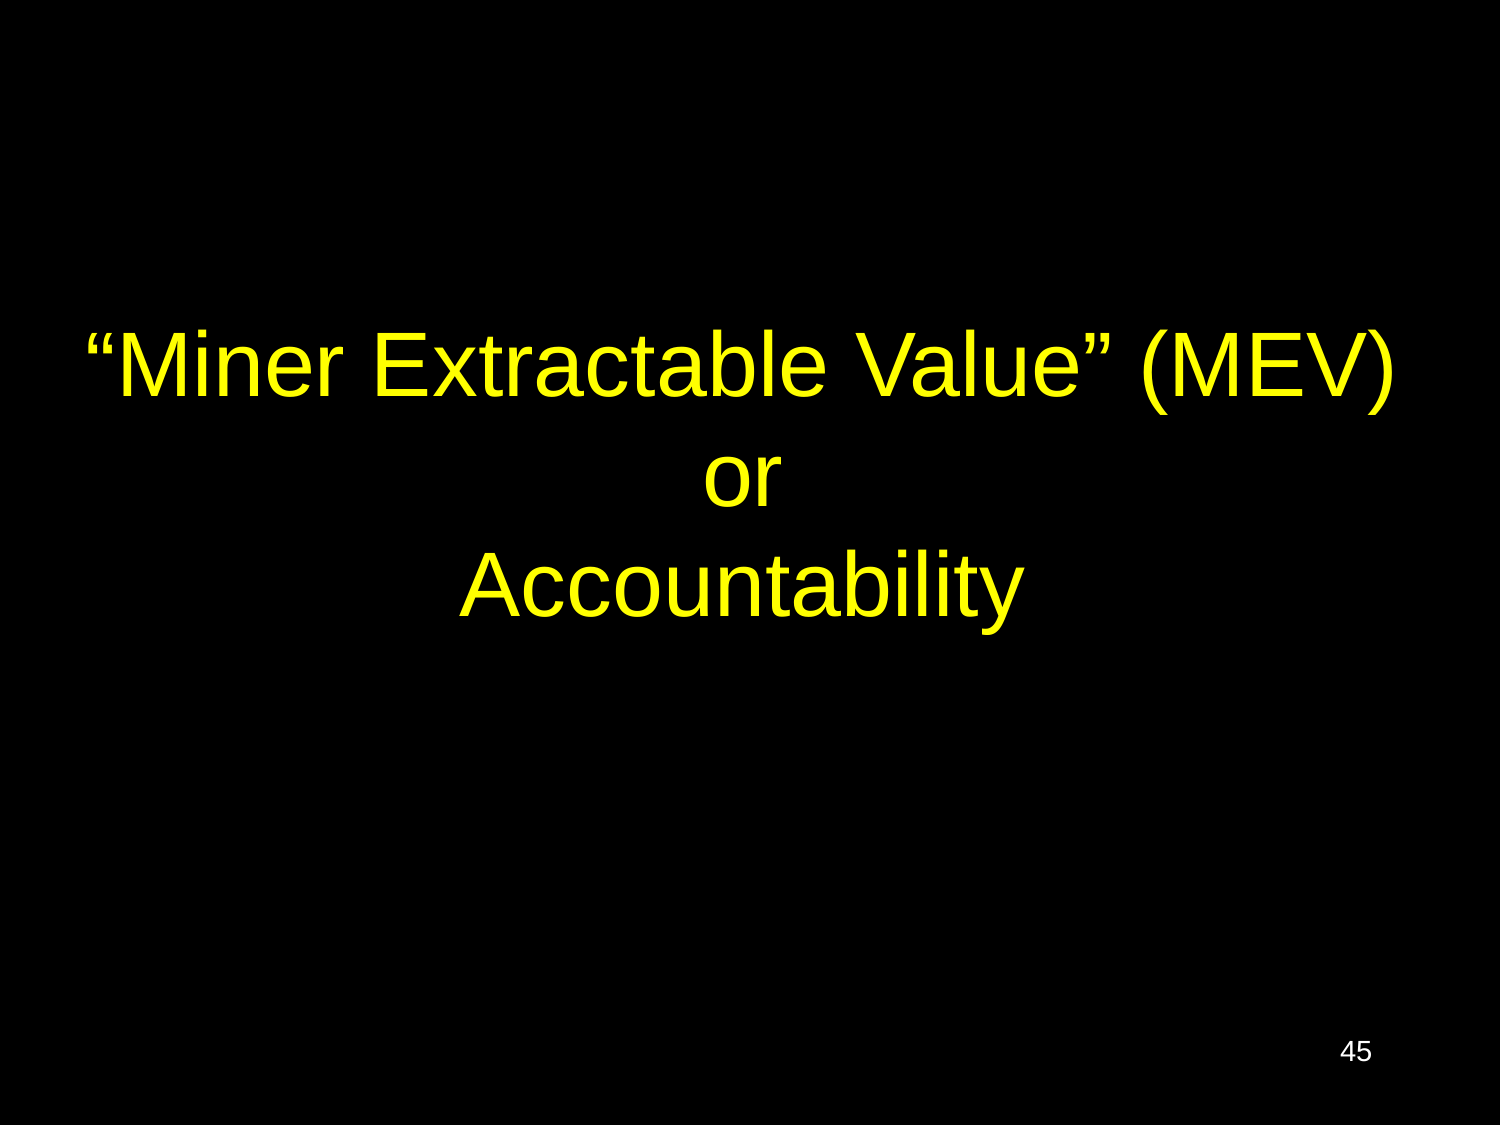

# “Miner Extractable Value” (MEV) or Accountability
45